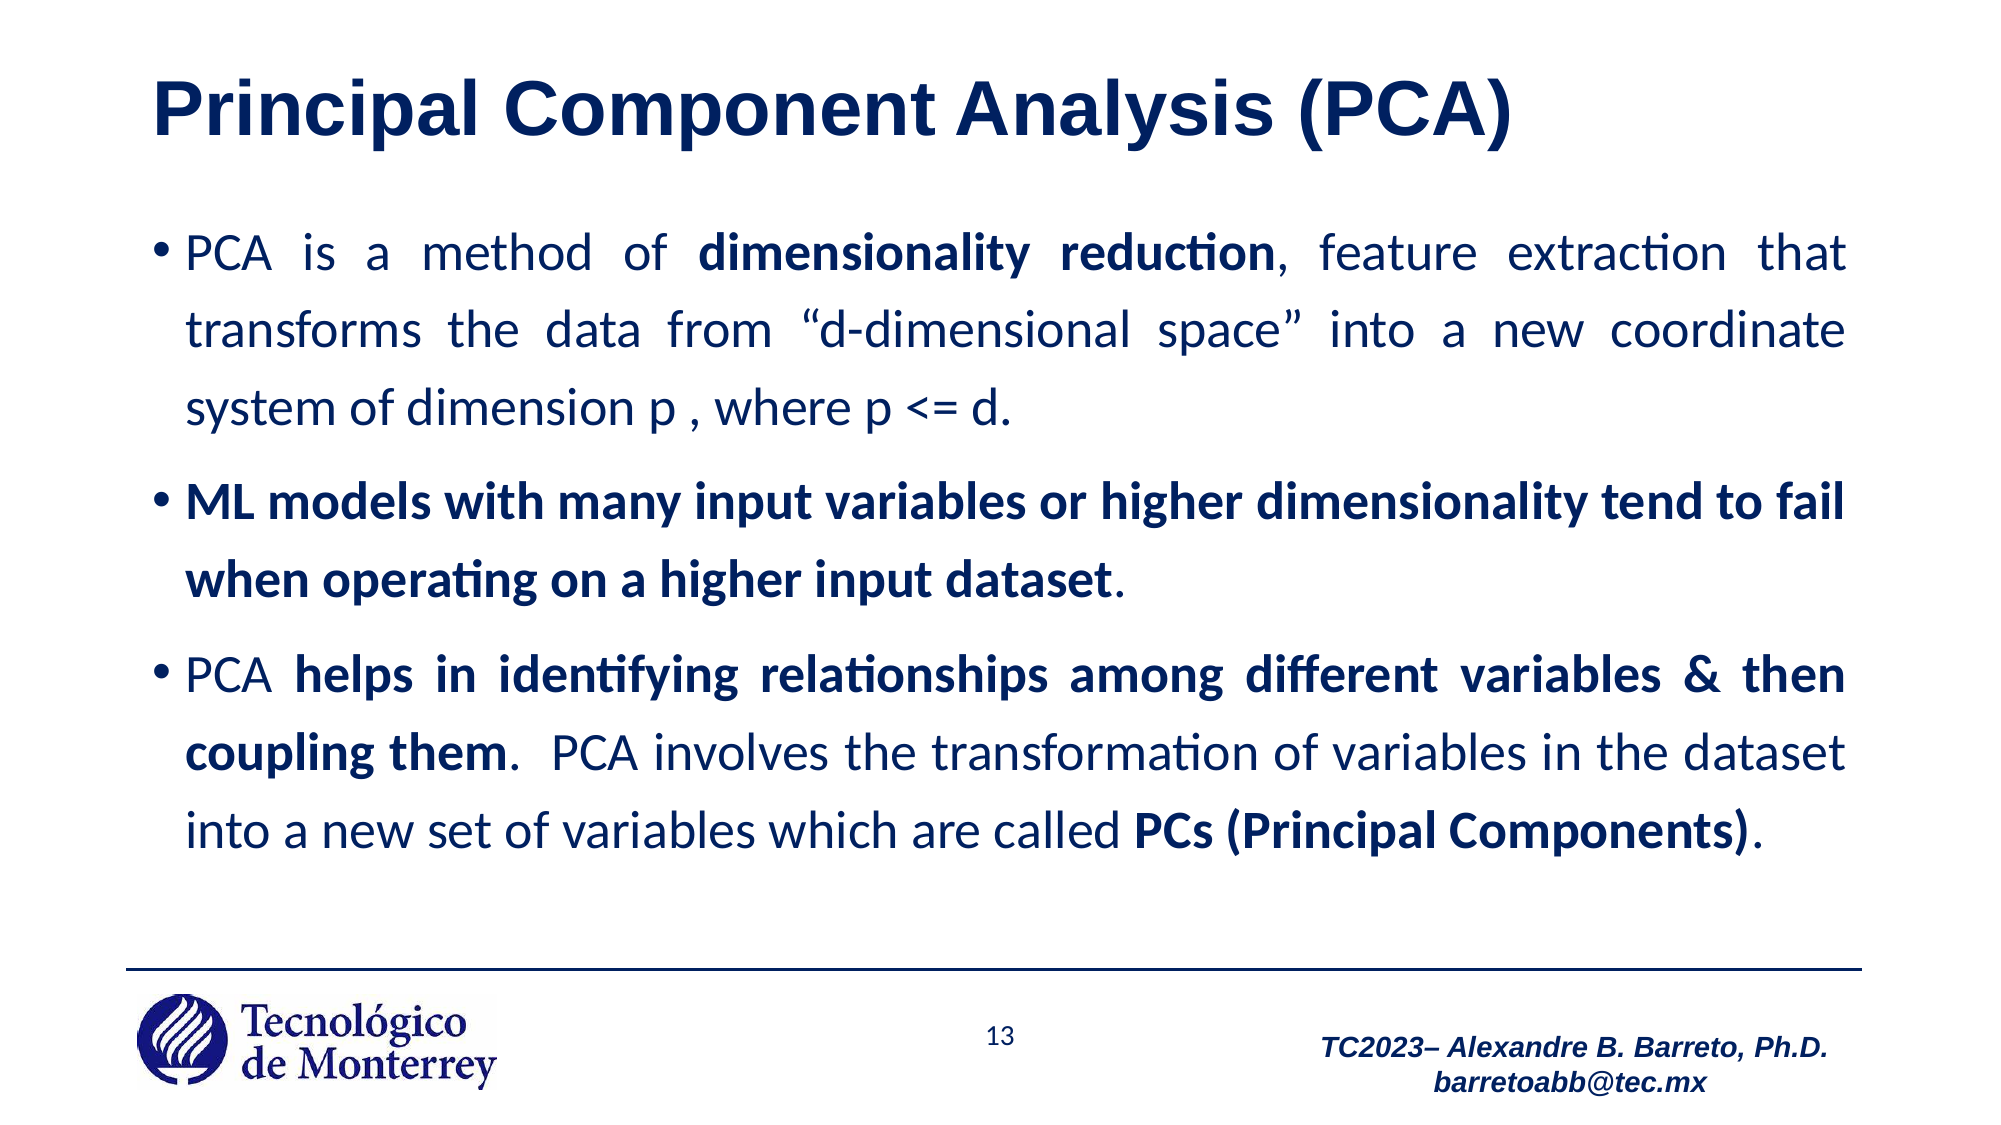

# Principal Component Analysis (PCA)
PCA is a method of dimensionality reduction, feature extraction that transforms the data from “d-dimensional space” into a new coordinate system of dimension p , where p <= d.
ML models with many input variables or higher dimensionality tend to fail when operating on a higher input dataset.
PCA helps in identifying relationships among different variables & then coupling them.  PCA involves the transformation of variables in the dataset into a new set of variables which are called PCs (Principal Components).